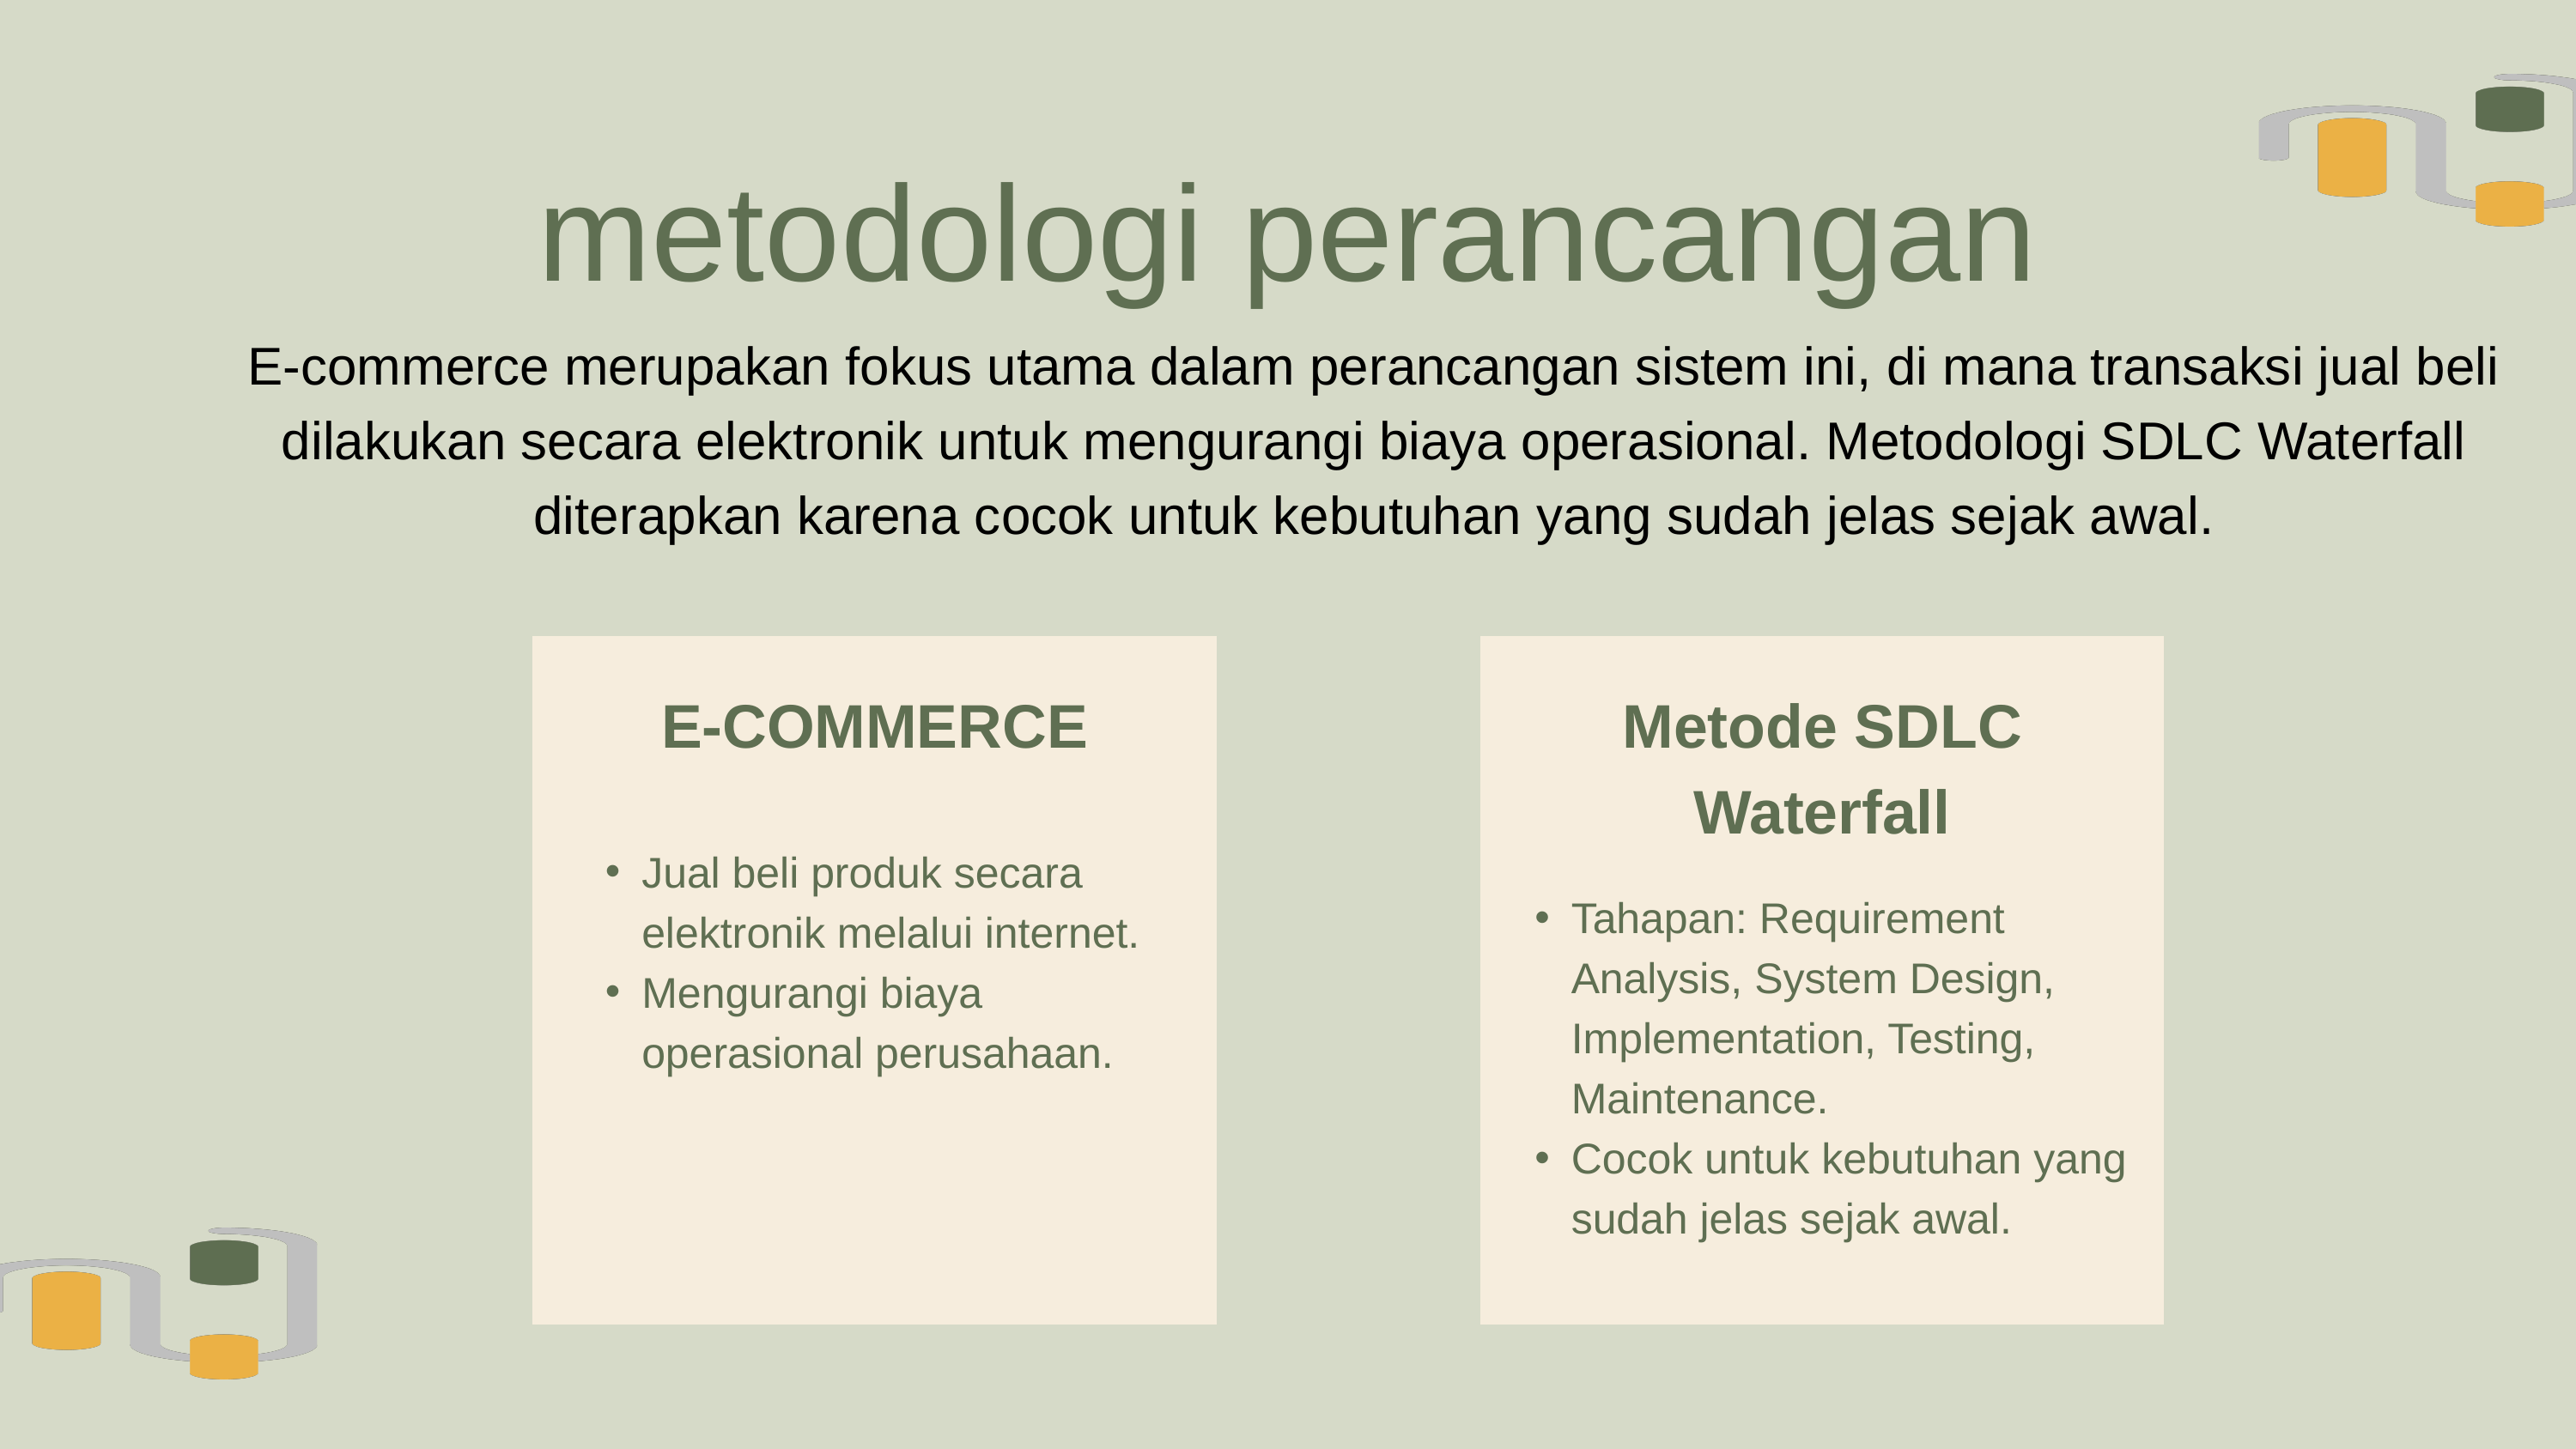

metodologi perancangan
E-commerce merupakan fokus utama dalam perancangan sistem ini, di mana transaksi jual beli dilakukan secara elektronik untuk mengurangi biaya operasional. Metodologi SDLC Waterfall diterapkan karena cocok untuk kebutuhan yang sudah jelas sejak awal.

E-COMMERCE
Jual beli produk secara elektronik melalui internet.
Mengurangi biaya operasional perusahaan.

Metode SDLC Waterfall
Tahapan: Requirement Analysis, System Design, Implementation, Testing, Maintenance.
Cocok untuk kebutuhan yang sudah jelas sejak awal.